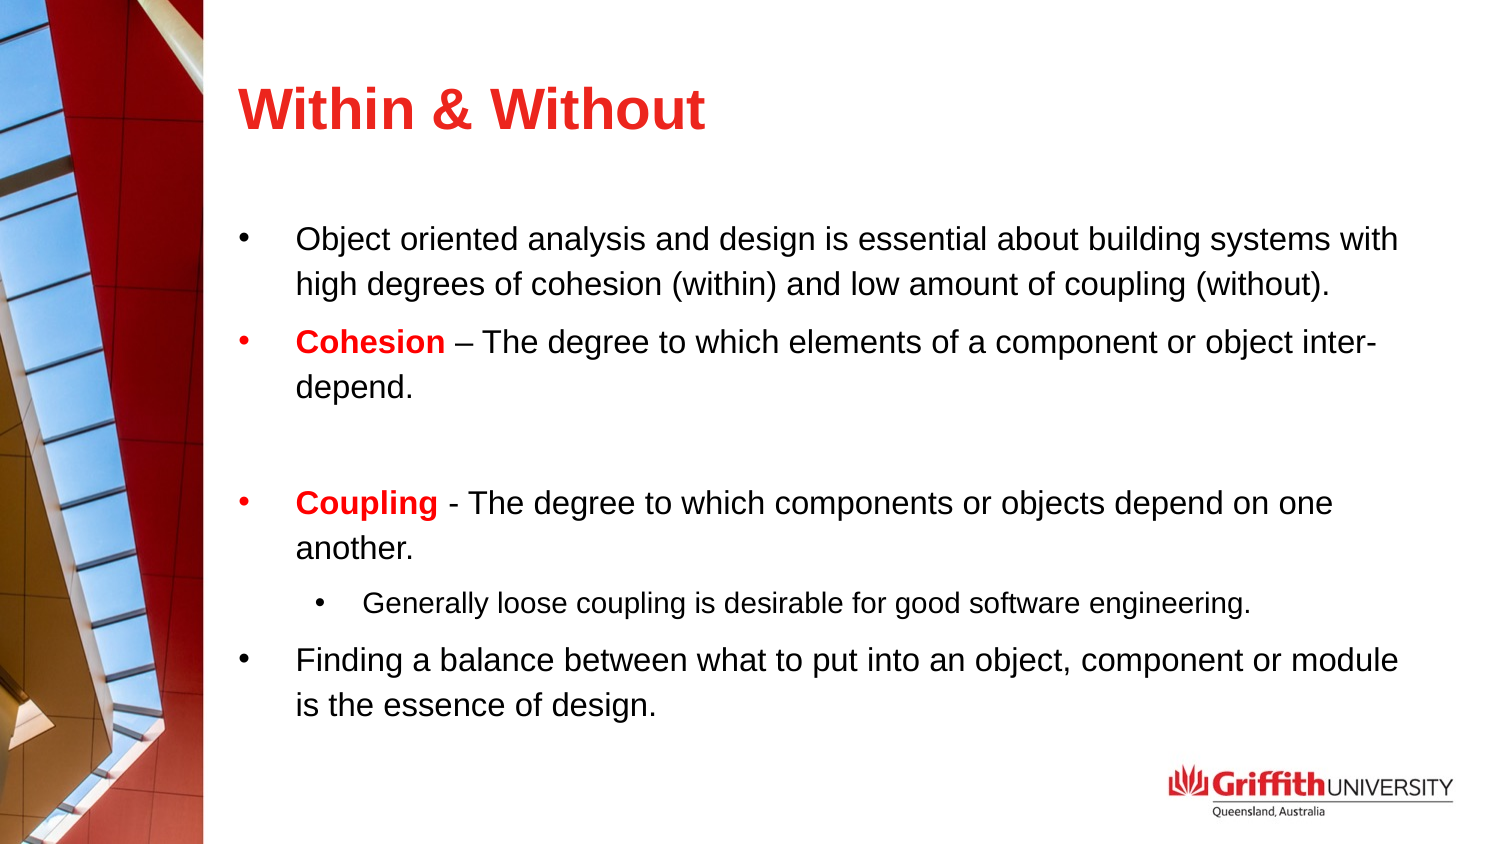

# Within & Without
Object oriented analysis and design is essential about building systems with high degrees of cohesion (within) and low amount of coupling (without).
Cohesion – The degree to which elements of a component or object inter-depend.

Coupling - The degree to which components or objects depend on one another.
Generally loose coupling is desirable for good software engineering.
Finding a balance between what to put into an object, component or module is the essence of design.